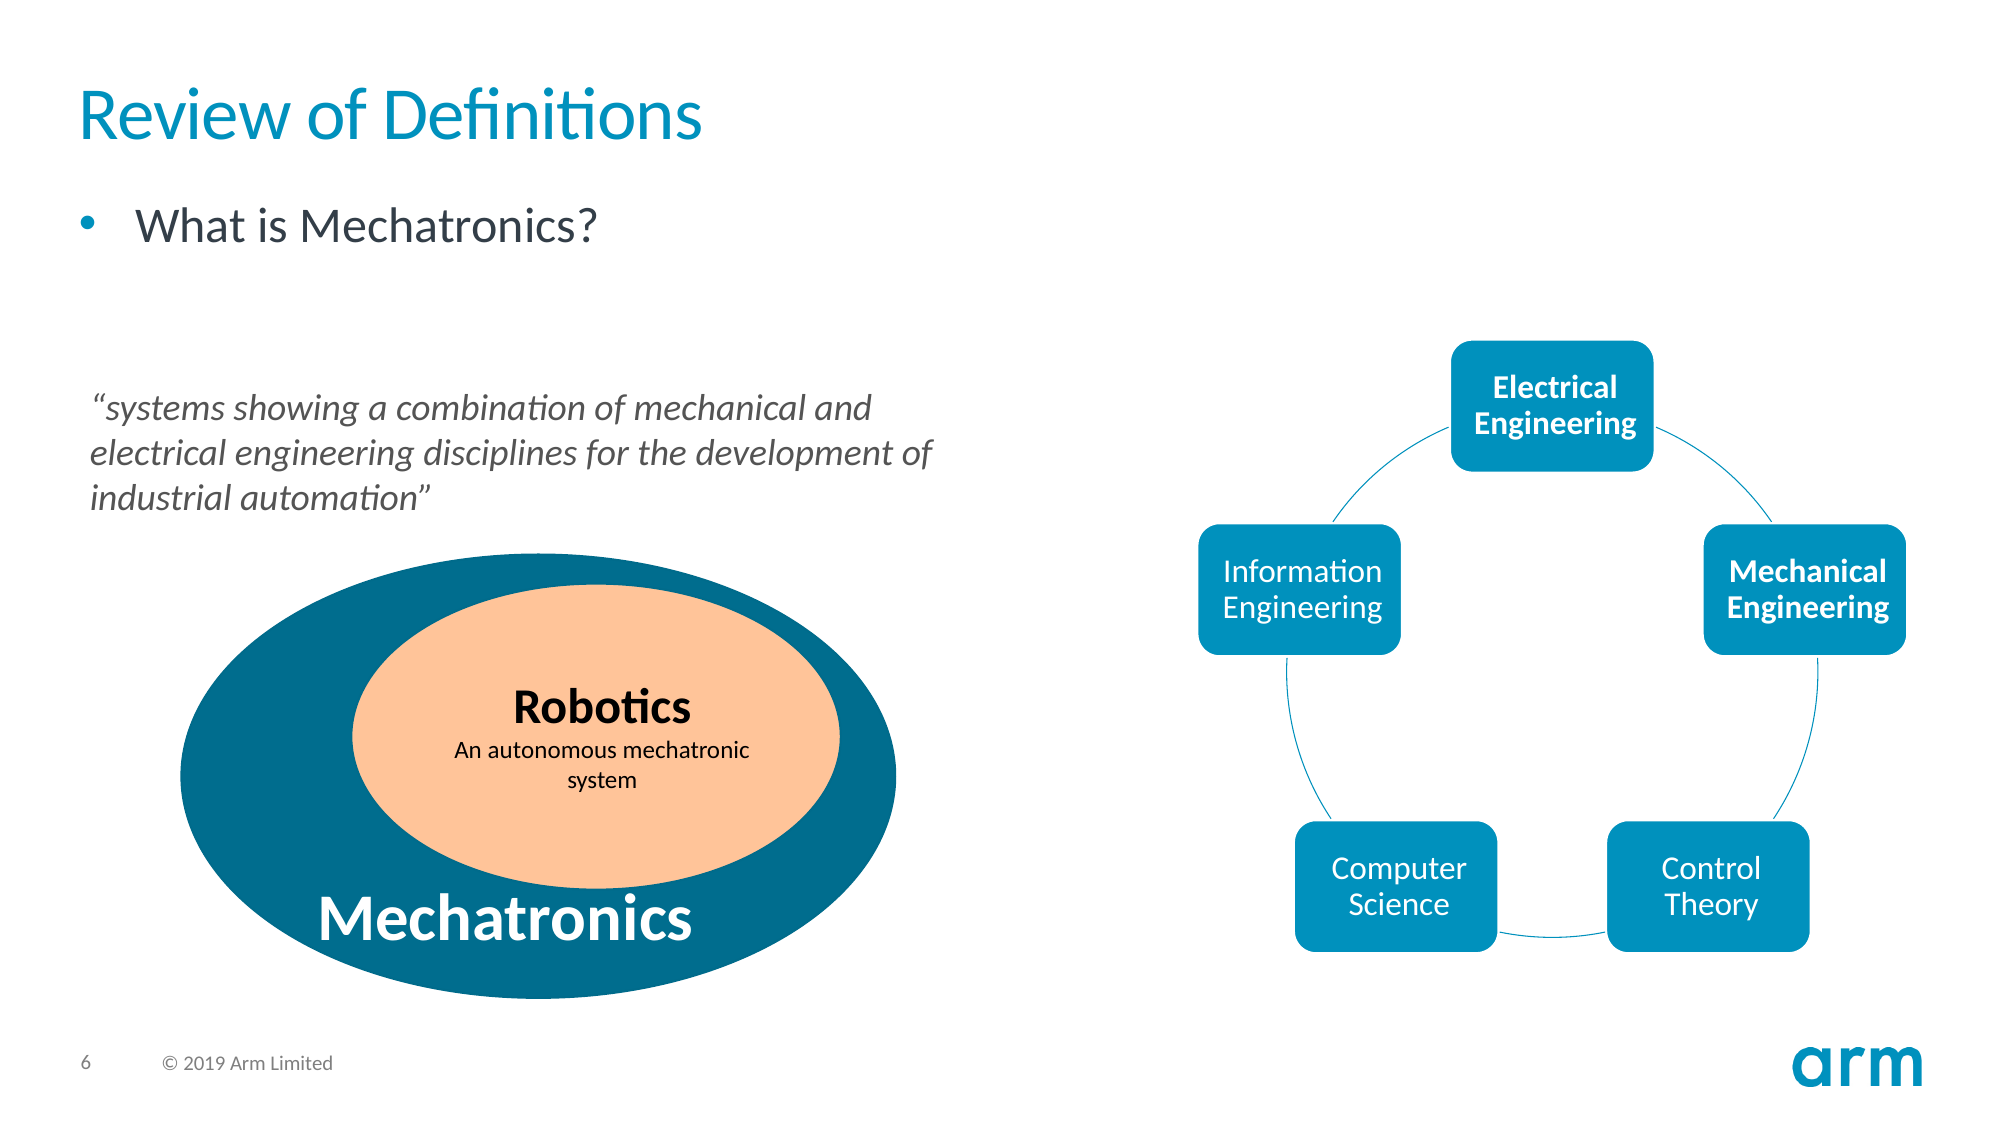

# Review of Definitions
What is Mechatronics?
Electrical Engineering
Mechanical Engineering
Control Theory
Computer Science
Information Engineering
“systems showing a combination of mechanical and electrical engineering disciplines for the development of industrial automation”

Robotics
An autonomous mechatronic system
Mechatronics